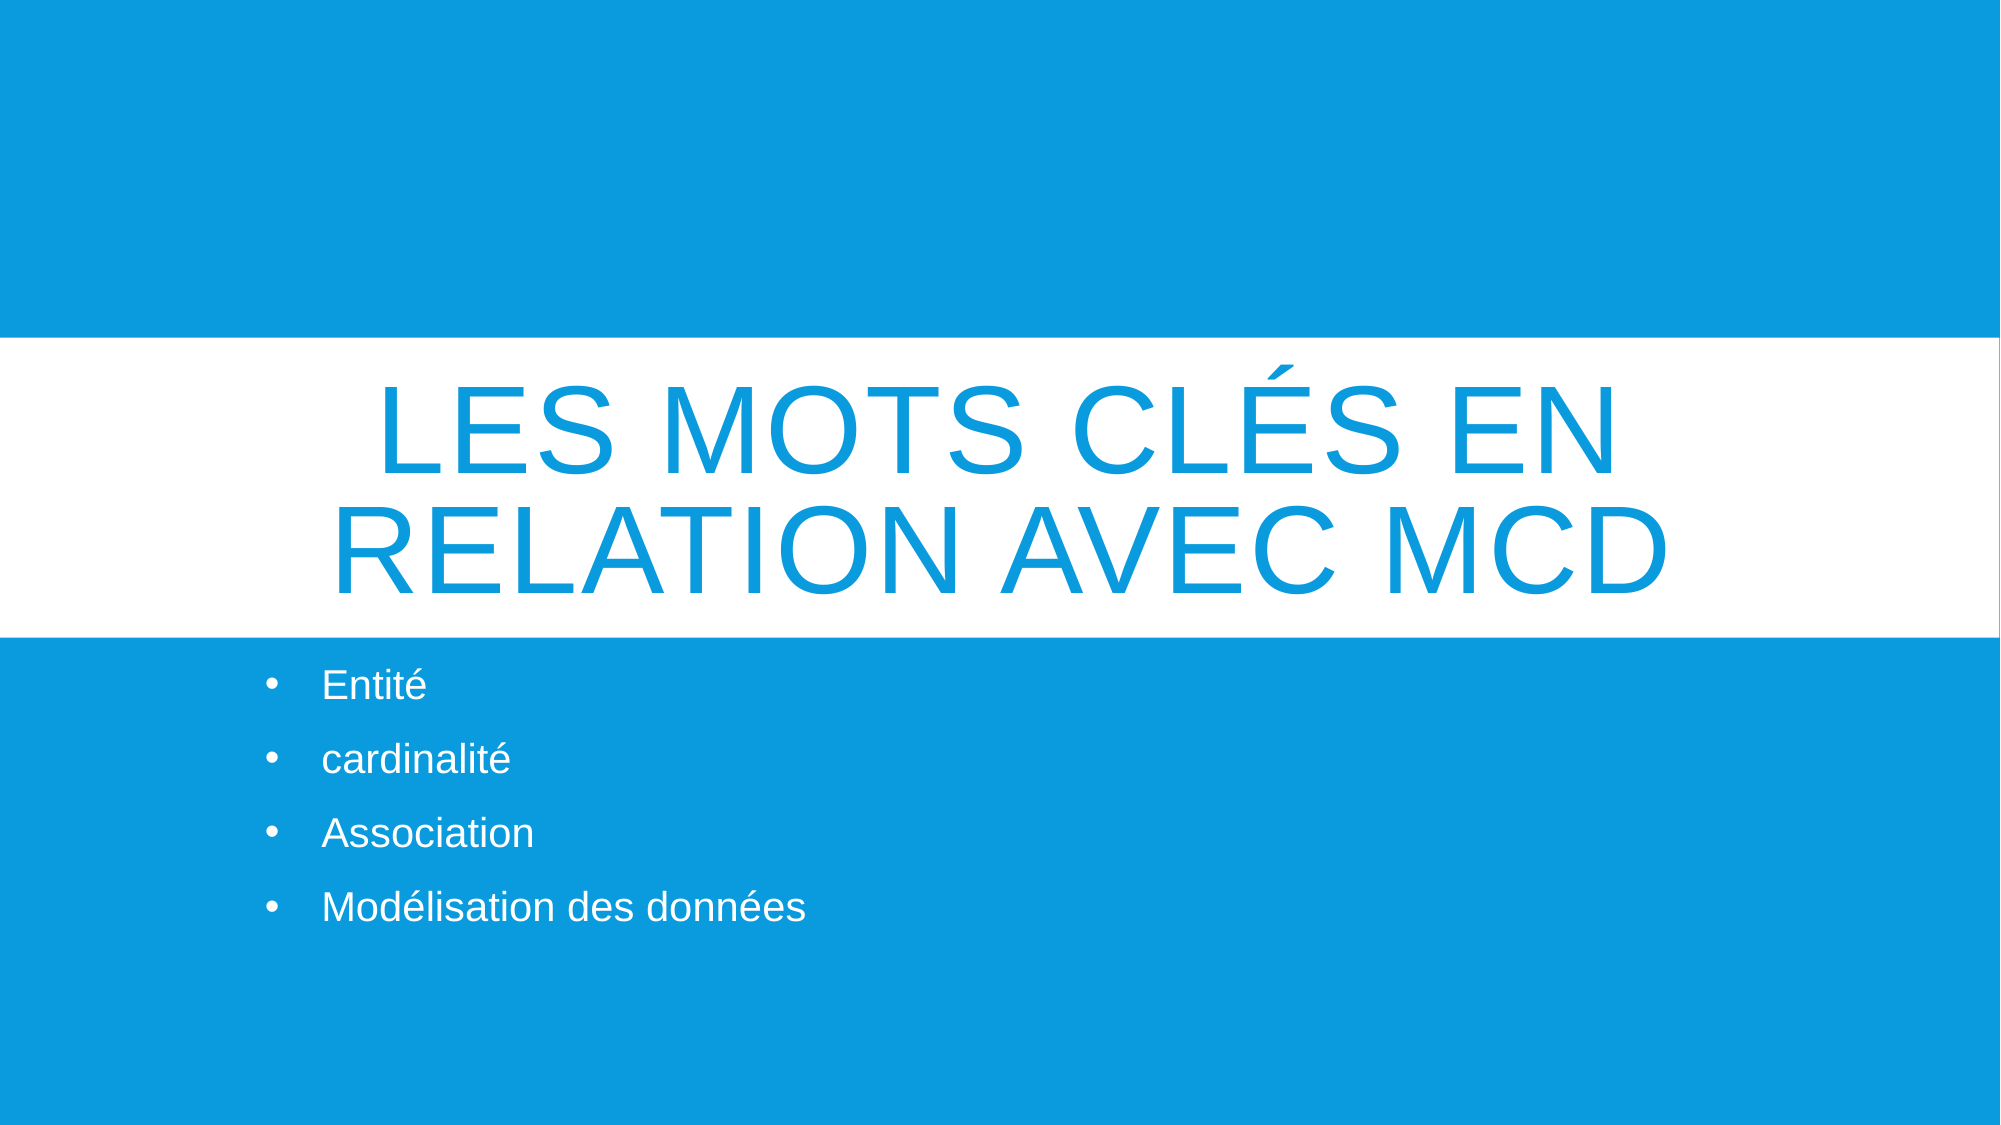

# Les mots clés en relation avec mcd
Entité
cardinalité
Association
Modélisation des données